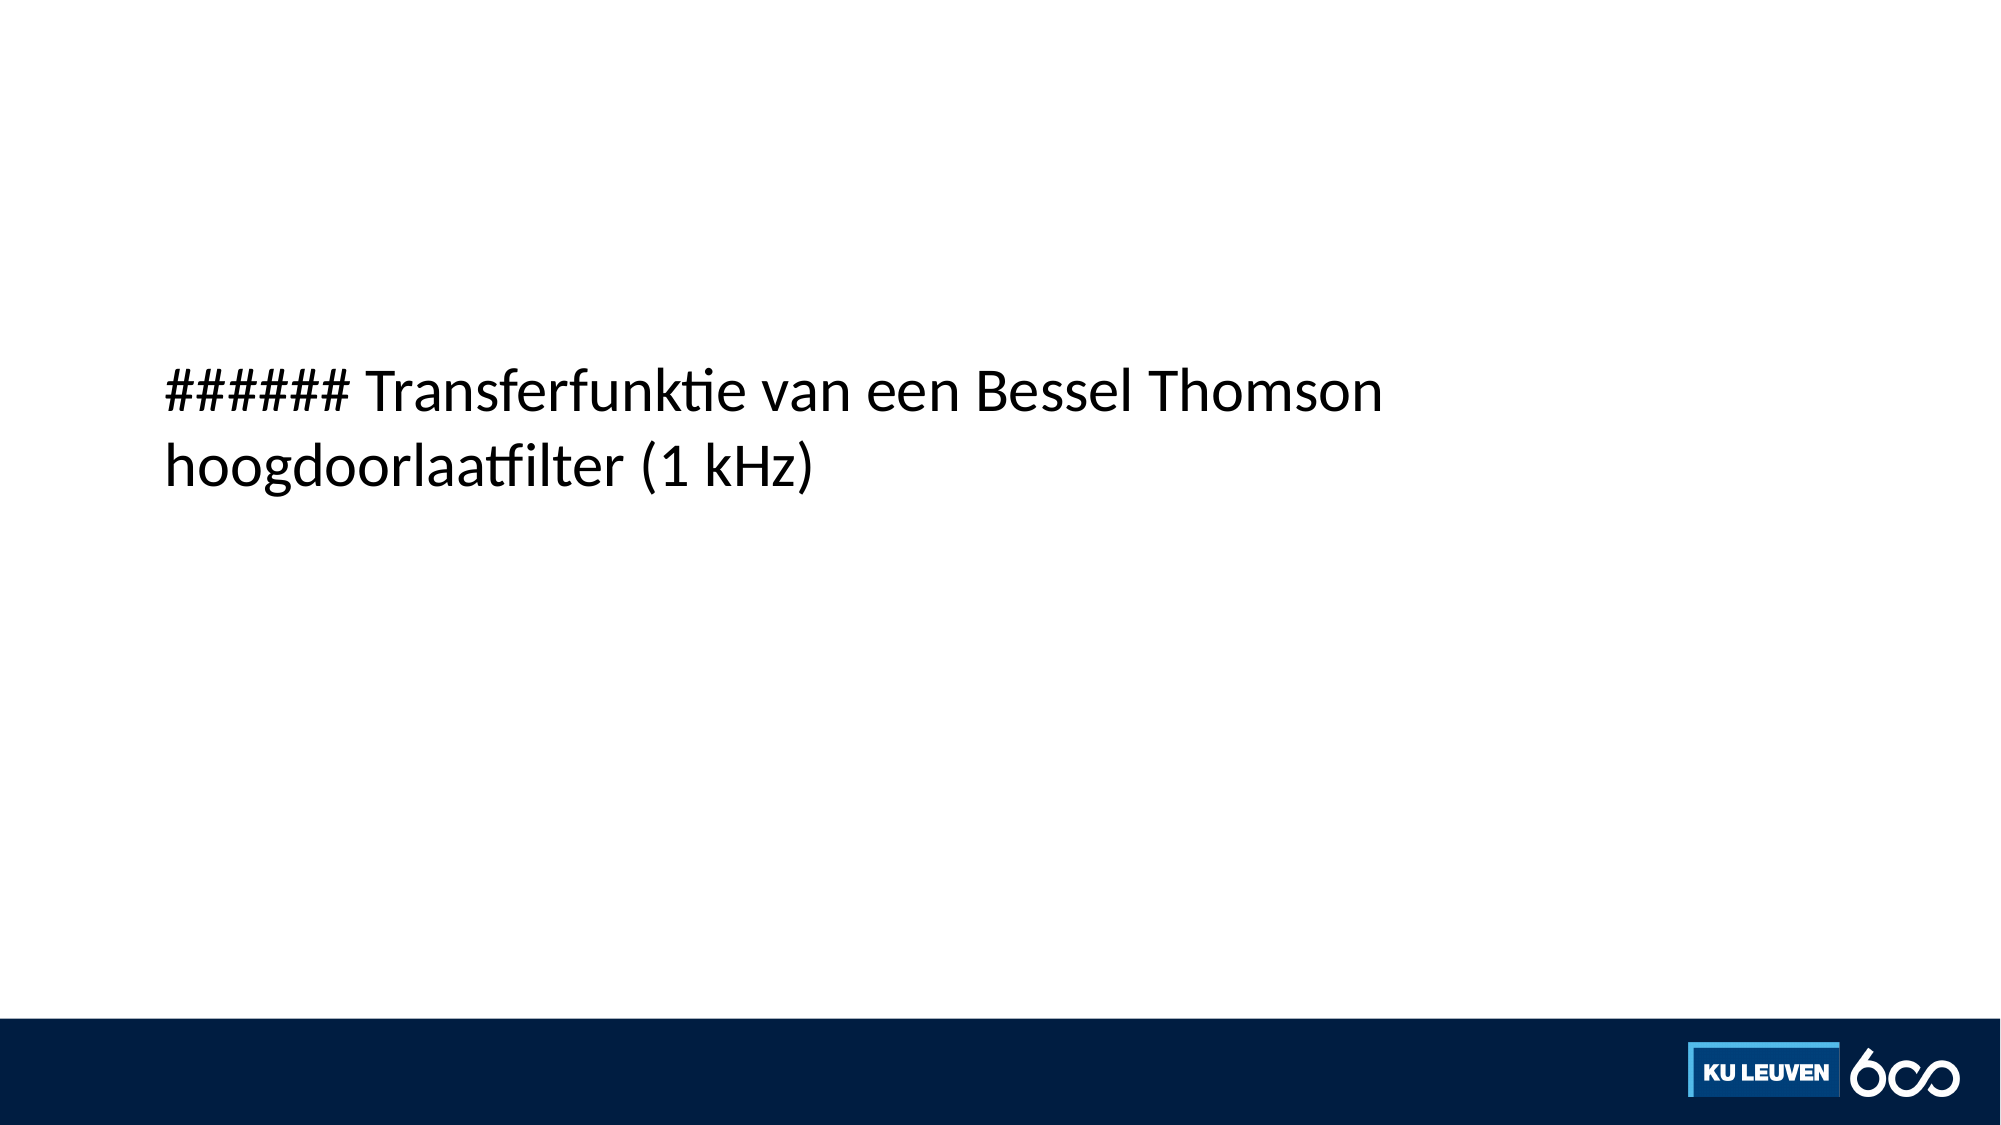

#
###### Transferfunktie van een Bessel Thomson  hoogdoorlaatfilter (1 kHz)